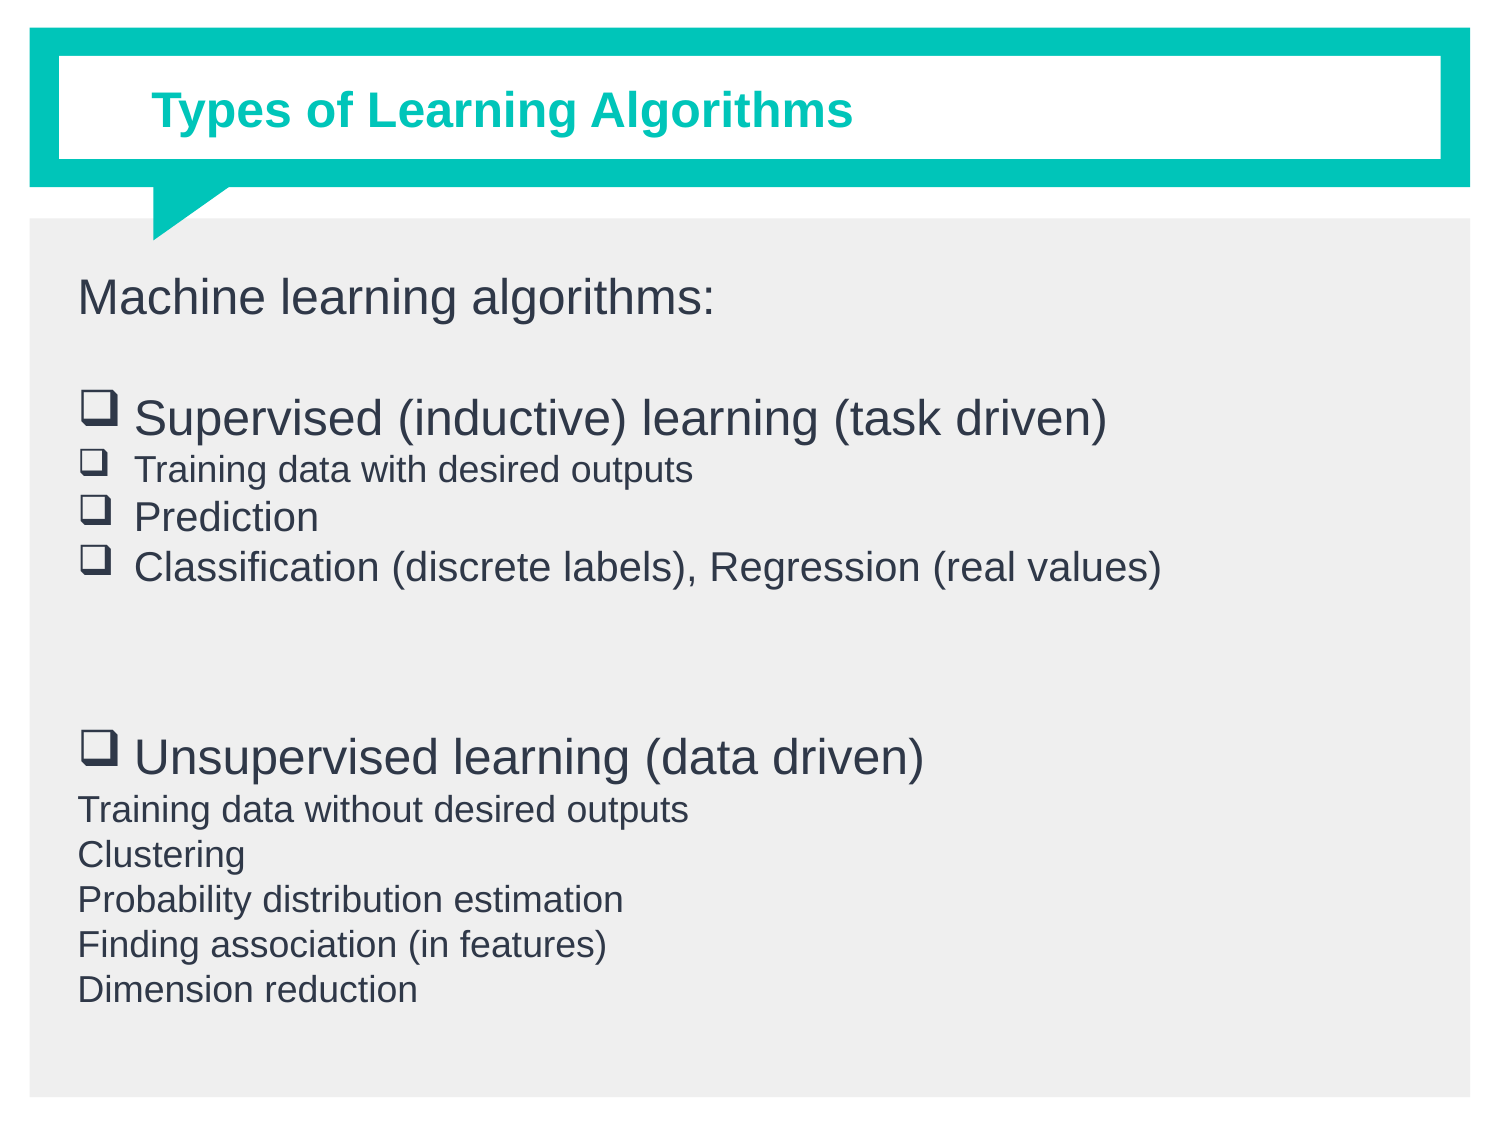

# Types of Learning Algorithms
Machine learning algorithms:

Supervised (inductive) learning (task driven)
Training data with desired outputs
Prediction
Classification (discrete labels), Regression (real values)

Unsupervised learning (data driven)
Training data without desired outputs
Clustering
Probability distribution estimation
Finding association (in features)
Dimension reduction